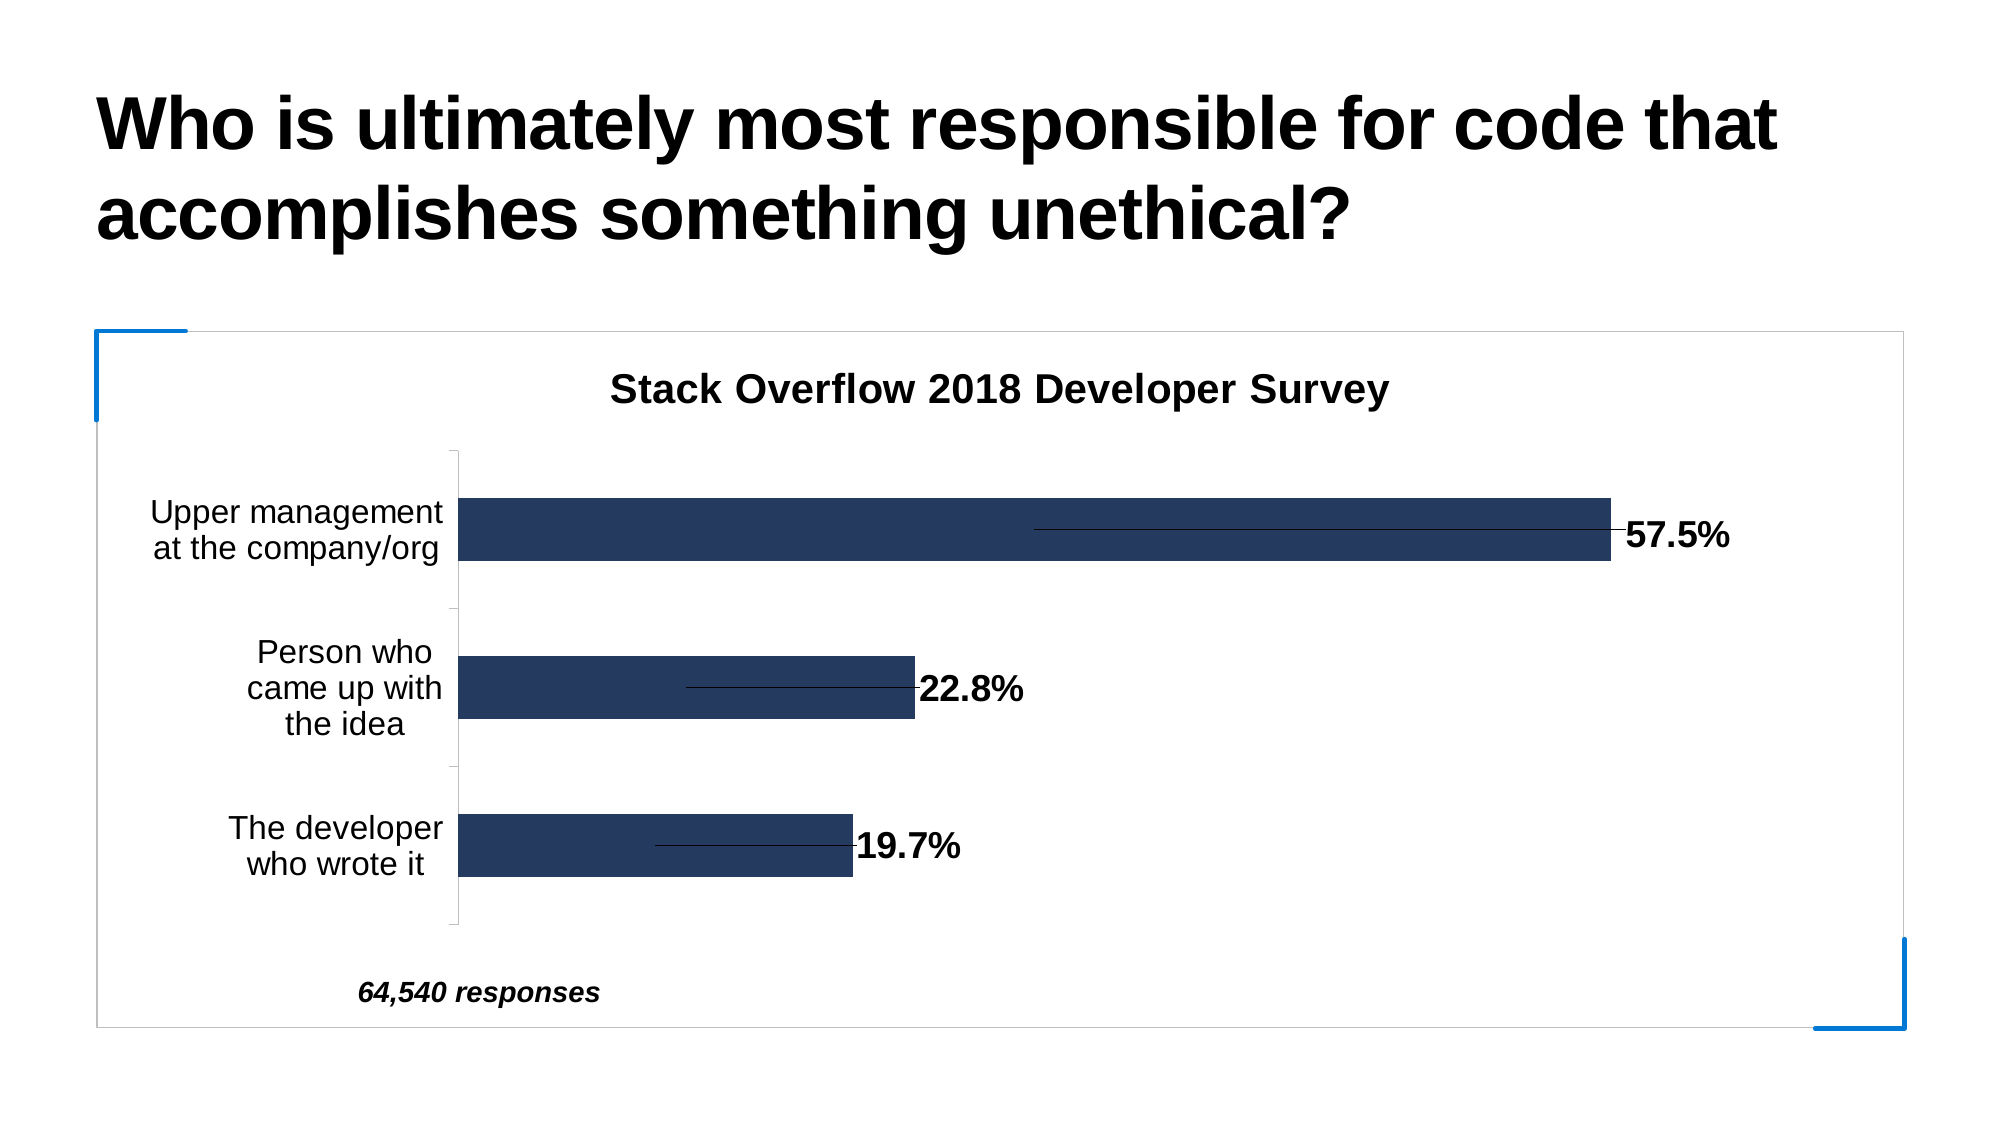

# Who is ultimately most responsible for code that accomplishes something unethical?

### Chart: Stack Overflow 2018 Developer Survey

| Category | Series 1 |
|---|---|
| The developer
who wrote it | 0.197 |
| Person who
came up with
the idea | 0.228 |
| Upper management
at the company/org | 0.575 |

64,540 responses